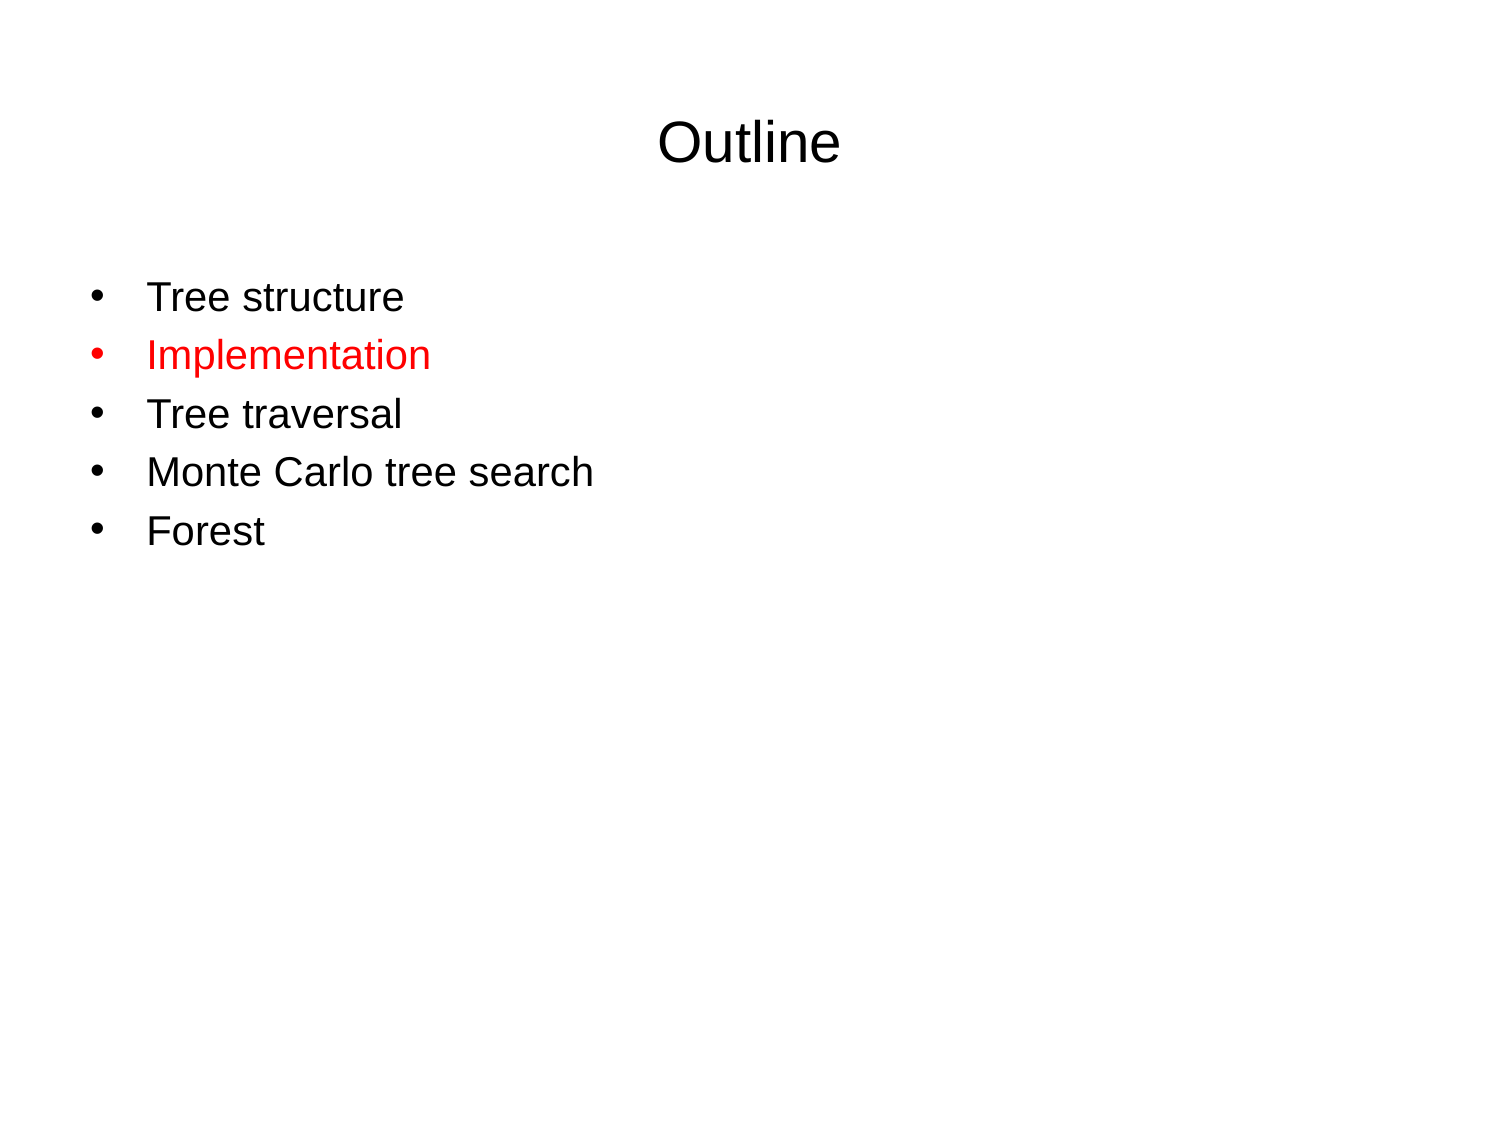

# Outline
Tree structure
Implementation
Tree traversal
Monte Carlo tree search
Forest